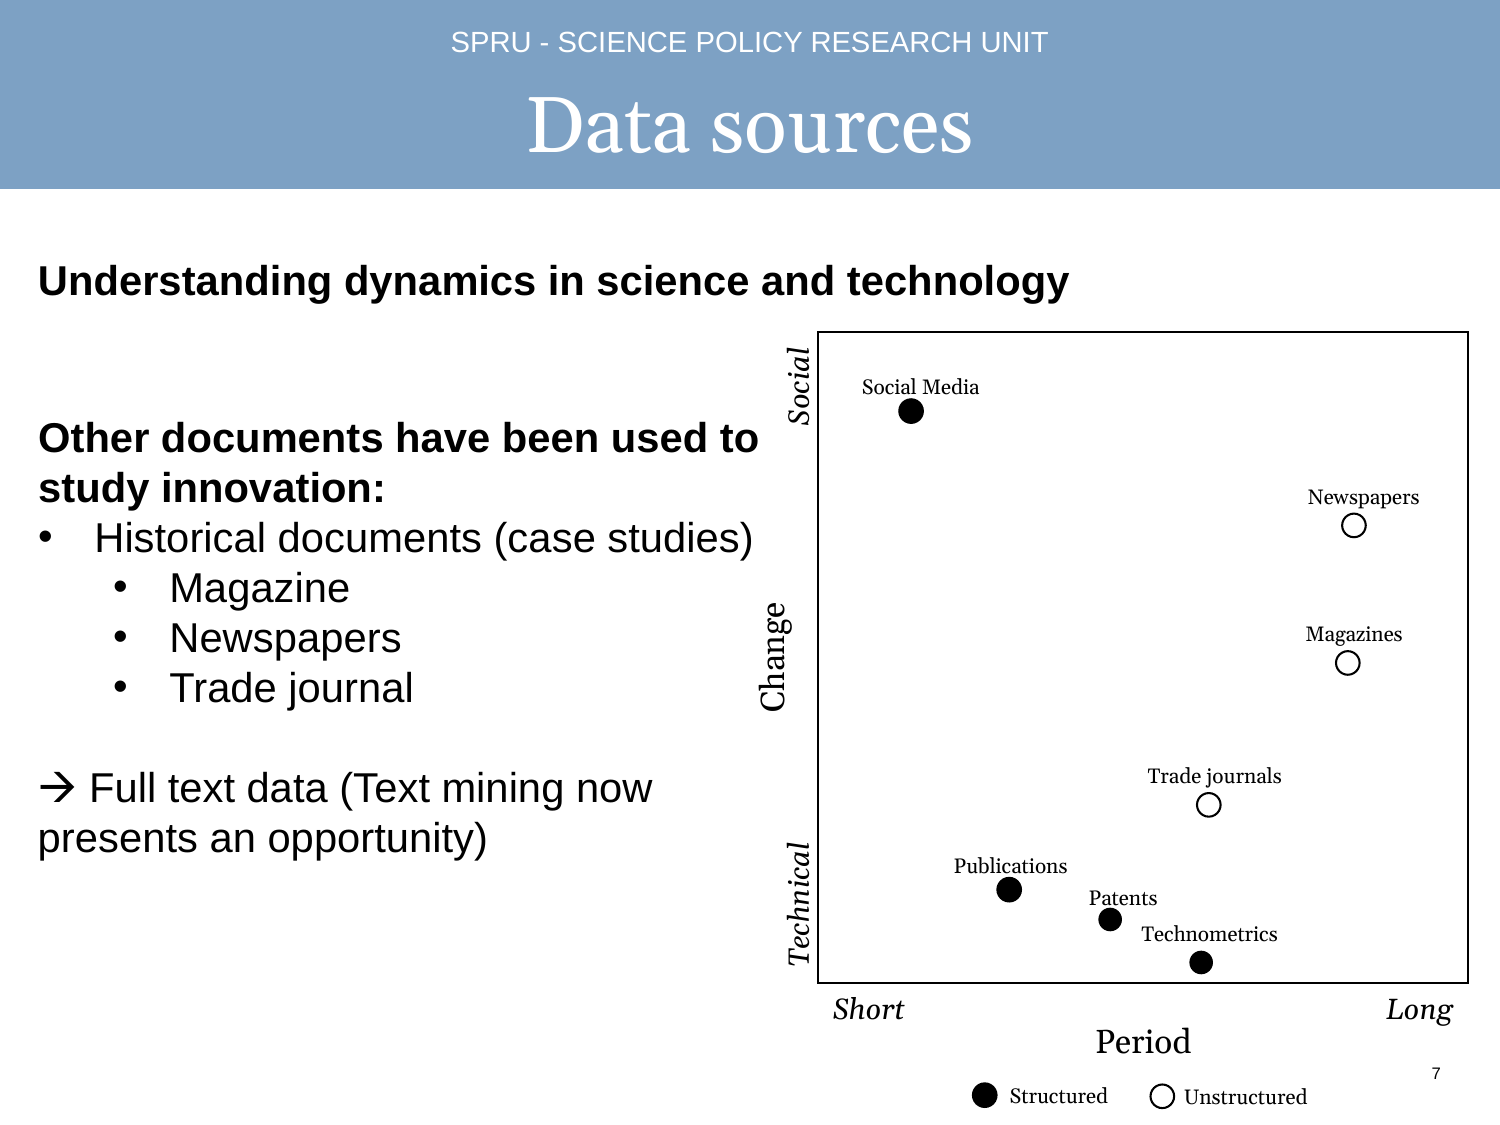

# Data sources
Understanding dynamics in science and technology

Social Media

Other documents have been used to study innovation:
Historical documents (case studies)
Magazine
Newspapers
Trade journal

🡪 Full text data (Text mining now presents an opportunity)

Newspapers

Magazines
Change
Technical
Social

Trade journals

Publications
Patents

Technometrics

Short
Long
Period
Structured
Unstructured